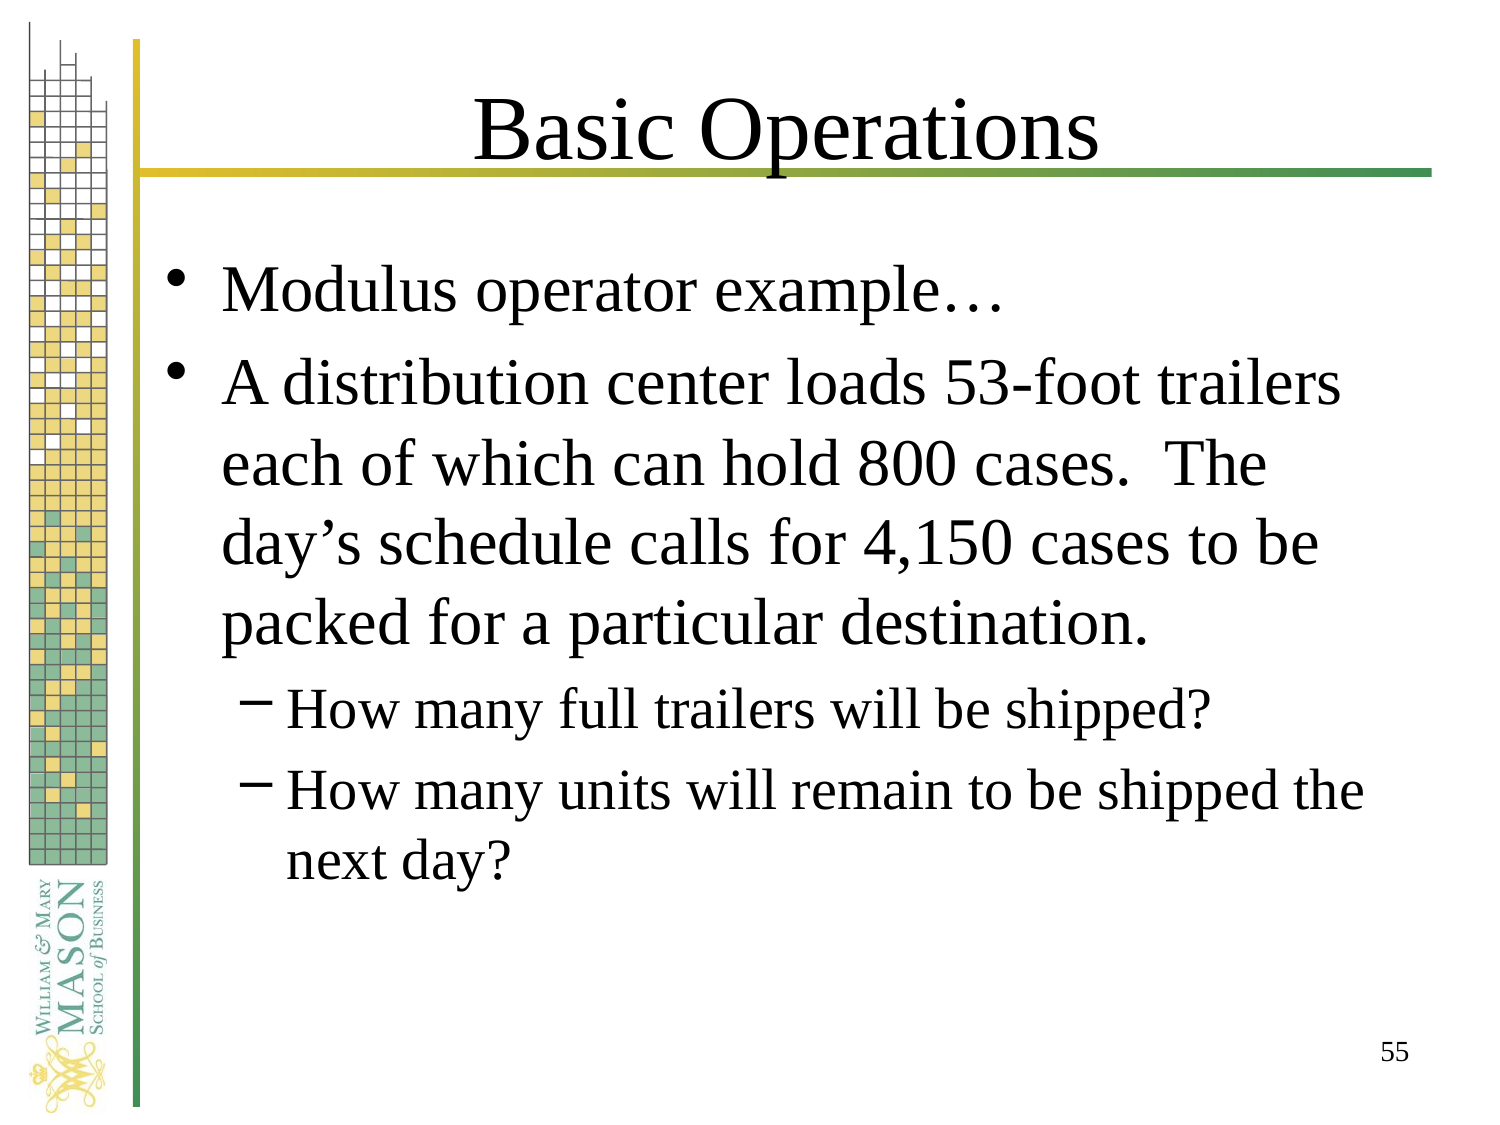

# Basic Operations
Modulus operator example…
A distribution center loads 53-foot trailers each of which can hold 800 cases.  The day’s schedule calls for 4,150 cases to be packed for a particular destination.
How many full trailers will be shipped?
How many units will remain to be shipped the next day?
55